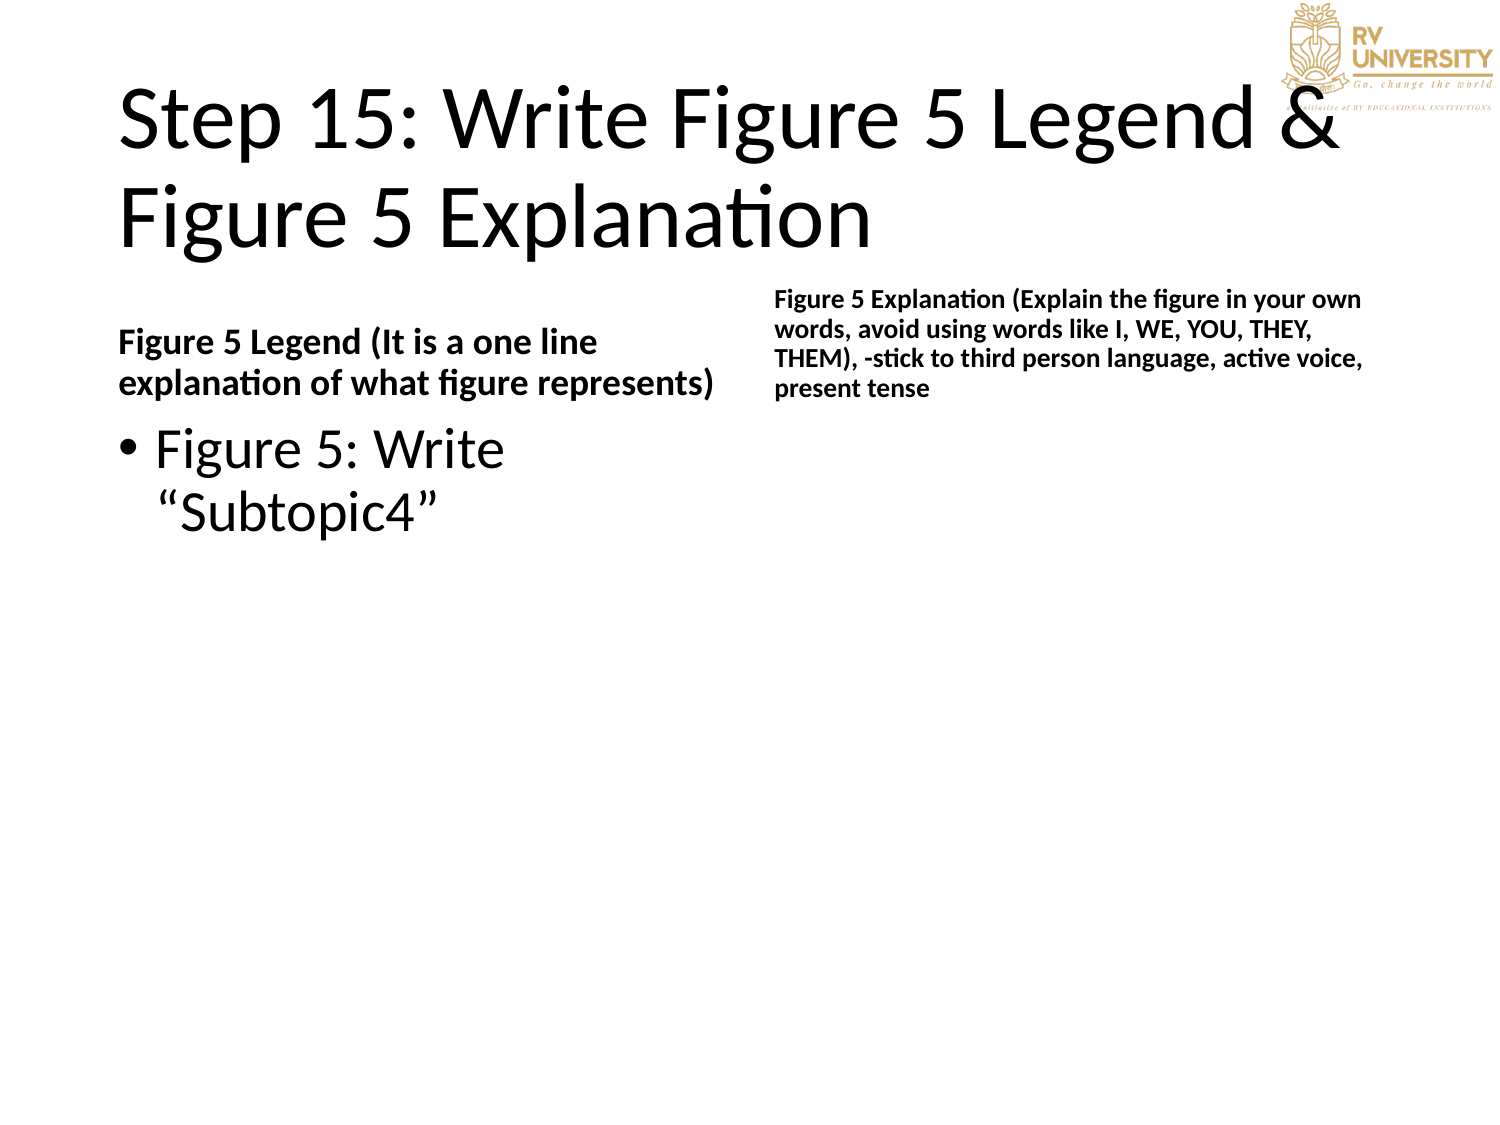

# Step 15: Write Figure 5 Legend & Figure 5 Explanation
Figure 5 Legend (It is a one line explanation of what figure represents)
Figure 5 Explanation (Explain the figure in your own words, avoid using words like I, WE, YOU, THEY, THEM), -stick to third person language, active voice, present tense
Figure 5: Write “Subtopic4”